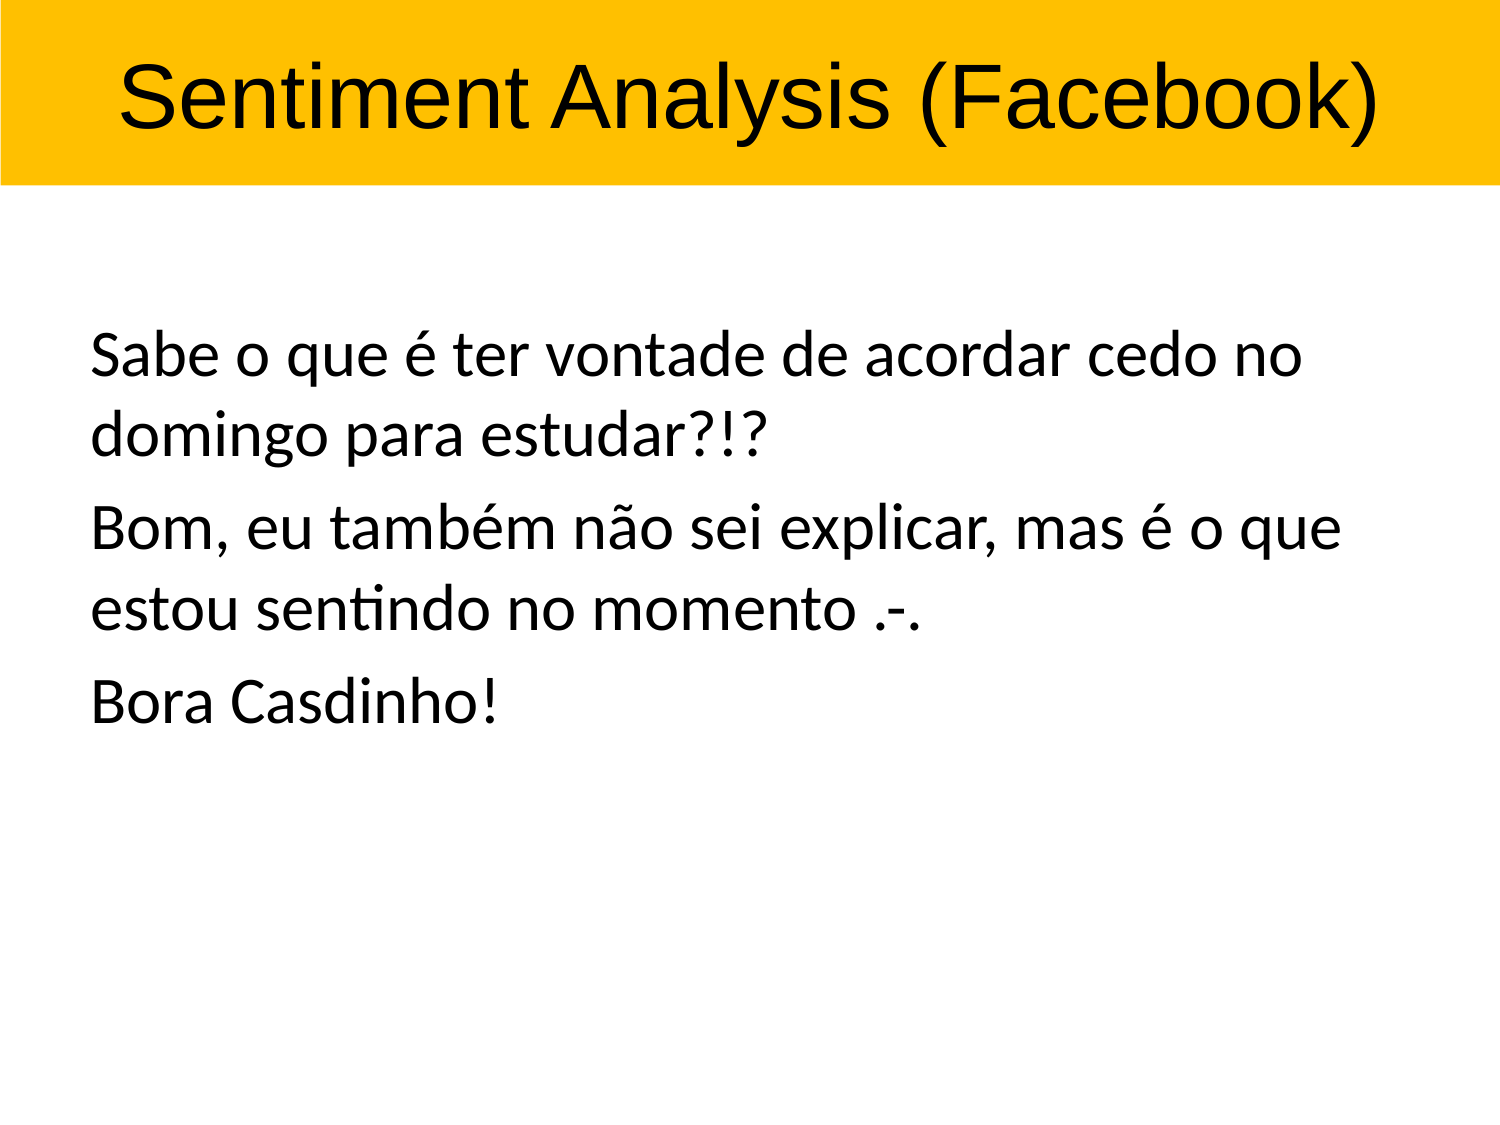

# Sentiment Analysis (Facebook)
Sabe o que é ter vontade de acordar cedo no domingo para estudar?!?
Bom, eu também não sei explicar, mas é o que estou sentindo no momento .-.
Bora Casdinho!